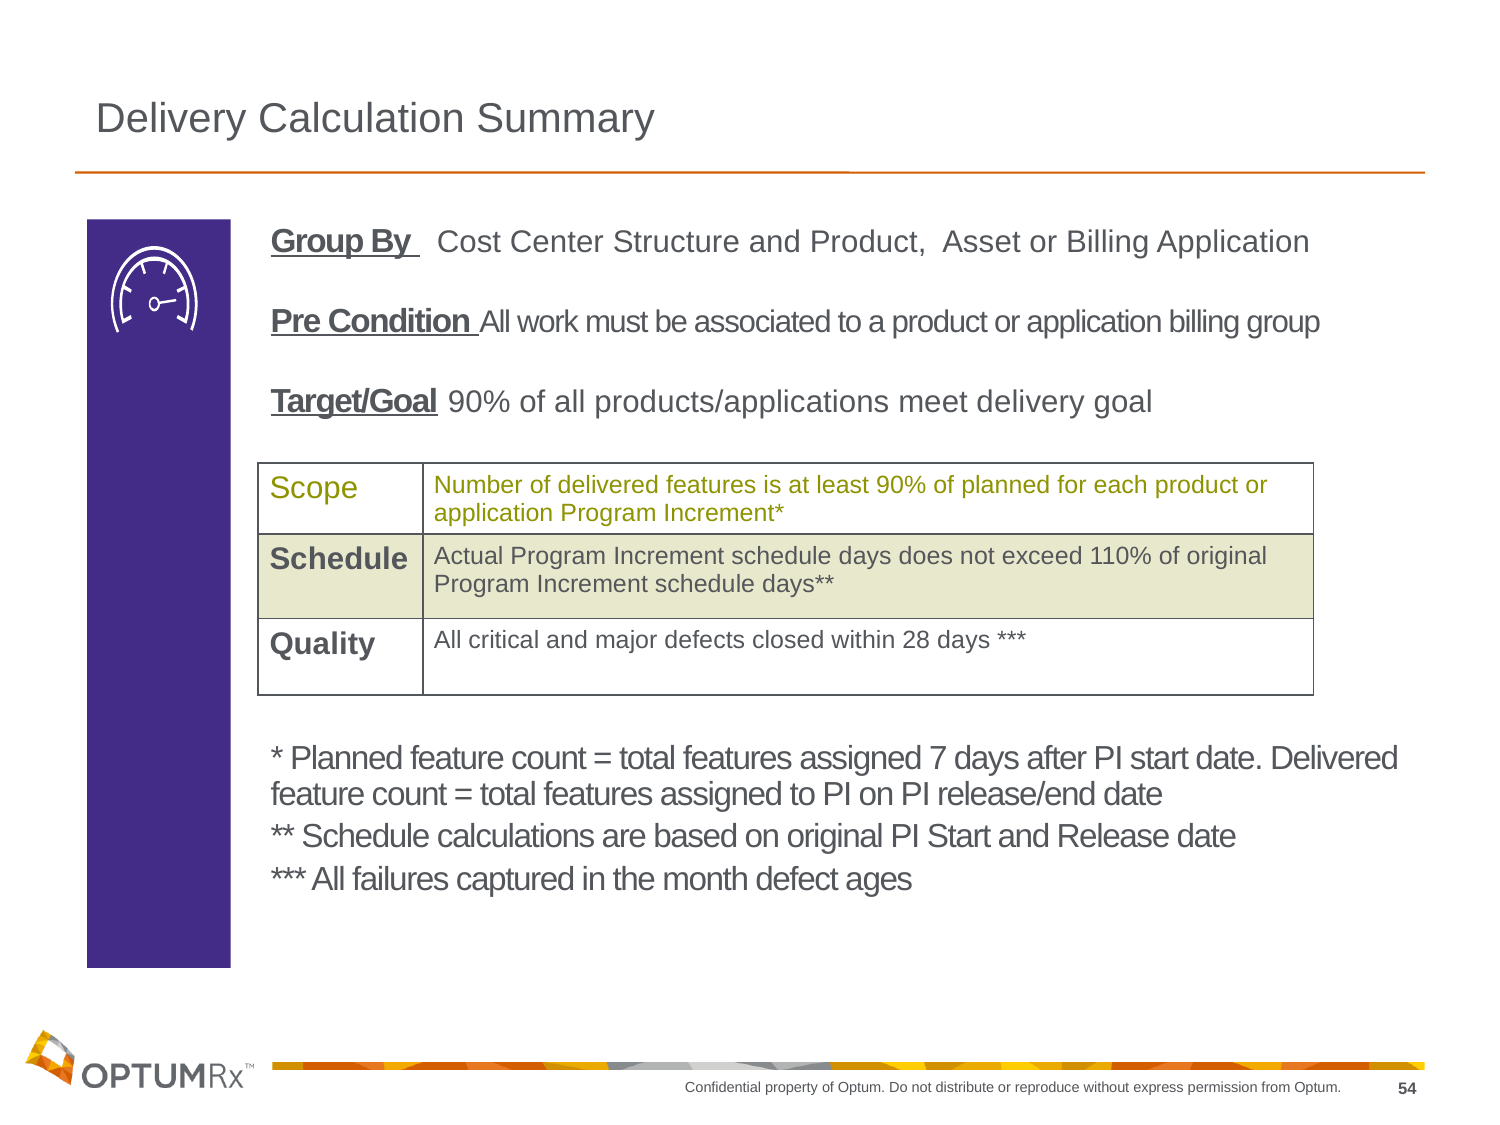

Delivery Calculation Summary

Group By   Cost Center Structure and Product,  Asset or Billing Application

Pre Condition All work must be associated to a product or application billing group

Target/Goal 90% of all products/applications meet delivery goal

* Planned feature count = total features assigned 7 days after PI start date. Delivered feature count = total features assigned to PI on PI release/end date
** Schedule calculations are based on original PI Start and Release date
*** All failures captured in the month defect ages

| Scope | Number of delivered features is at least 90% of planned for each product or application Program Increment\* |
| --- | --- |
| Schedule | Actual Program Increment schedule days does not exceed 110% of original Program Increment schedule days\*\* |
| Quality | All critical and major defects closed within 28 days \*\*\* |